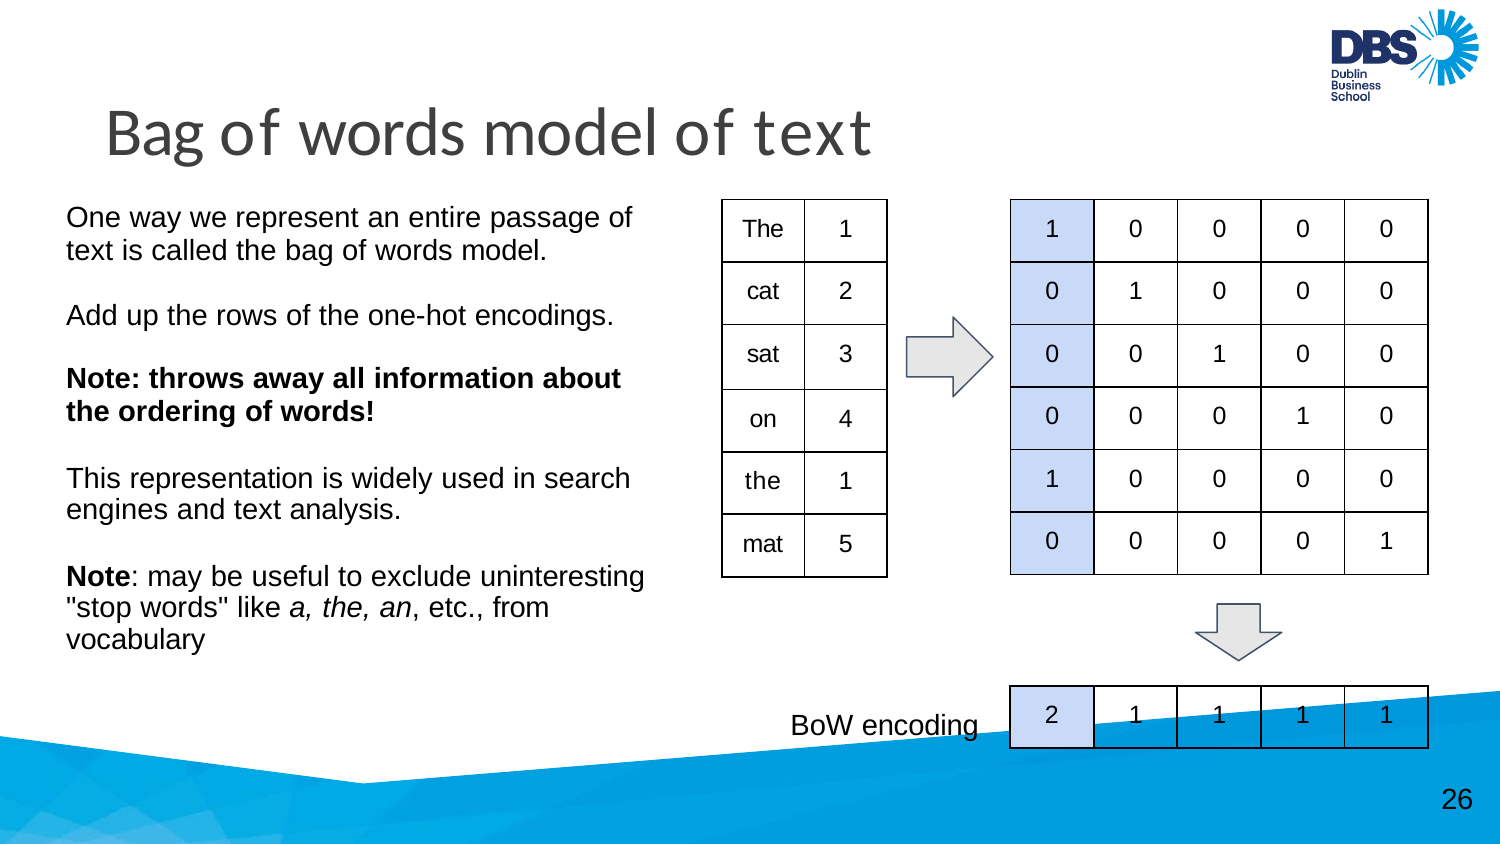

# Bag of words model of text
One way we represent an entire passage of
text is called the bag of words model.
Add up the rows of the one-hot encodings.
Note: throws away all information about
the ordering of words!

This representation is widely used in search engines and text analysis.

Note: may be useful to exclude uninteresting "stop words" like a, the, an, etc., from vocabulary

BoW encoding
| The | 1 |
| --- | --- |
| cat | 2 |
| sat | 3 |
| on | 4 |
| the | 1 |
| mat | 5 |
| 1 | 0 | 0 | 0 | 0 |
| --- | --- | --- | --- | --- |
| 0 | 1 | 0 | 0 | 0 |
| 0 | 0 | 1 | 0 | 0 |
| 0 | 0 | 0 | 1 | 0 |
| 1 | 0 | 0 | 0 | 0 |
| 0 | 0 | 0 | 0 | 1 |

| 2 | 1 | 1 | 1 | 1 |
| --- | --- | --- | --- | --- |
26